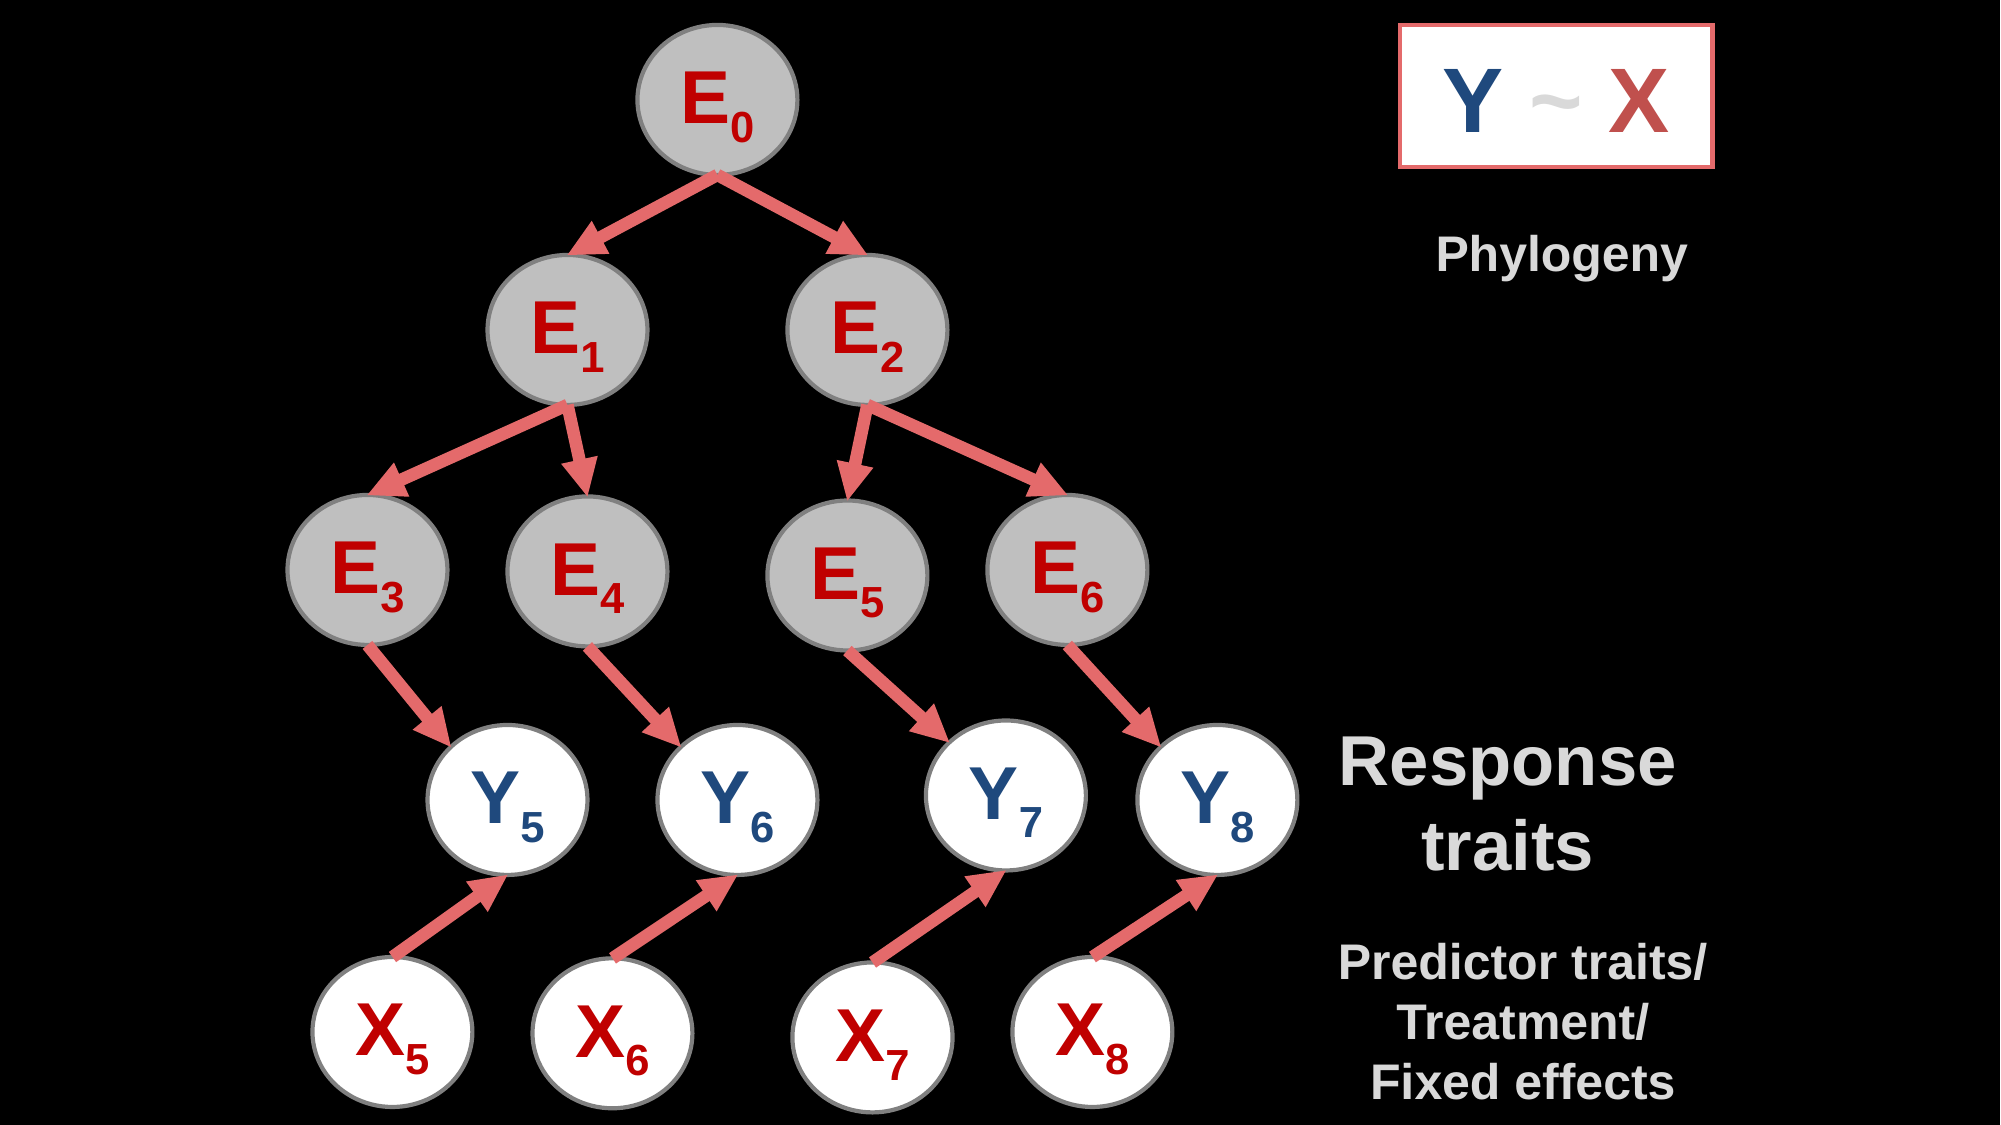

E0
E1
E2
E3
E6
E4
E5
Y7
Y5
Y6
Y8
# Y ~ X
Phylogeny

Response traits
Predictor traits/
Treatment/
Fixed effects
X5
X8
X6
X7